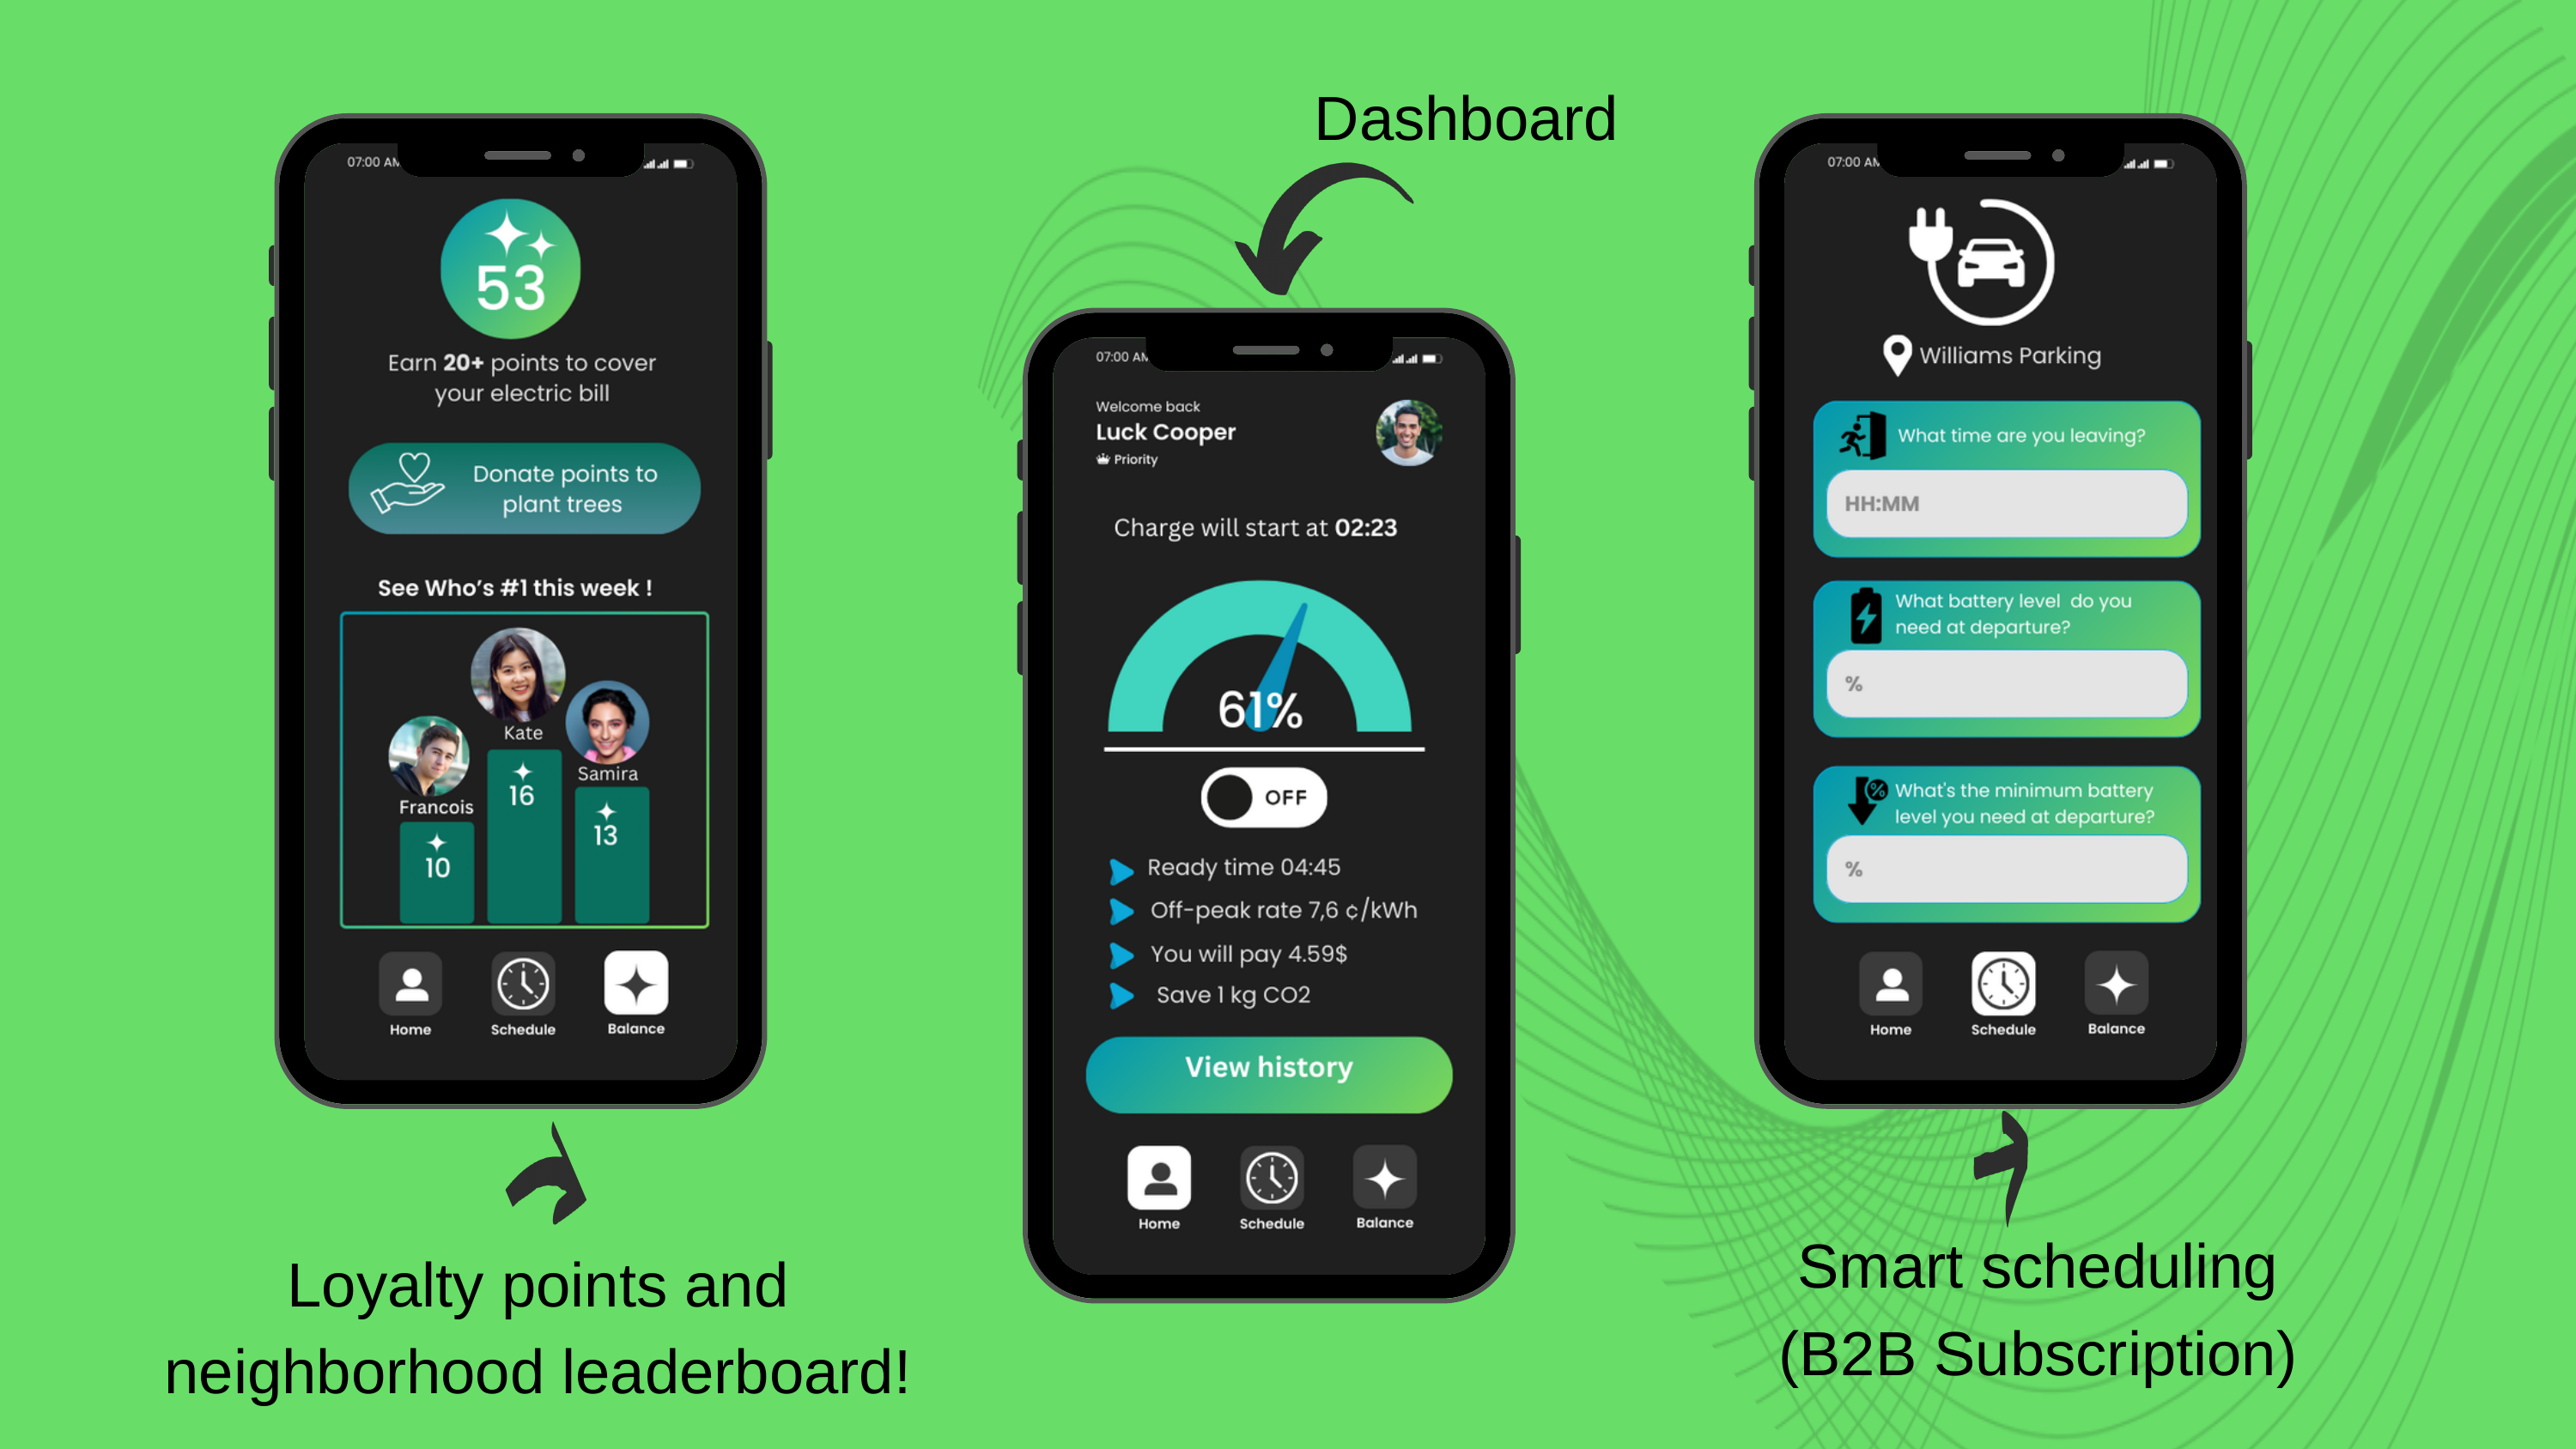

Dashboard

Smart scheduling
(B2B Subscription)
Loyalty points and neighborhood leaderboard!